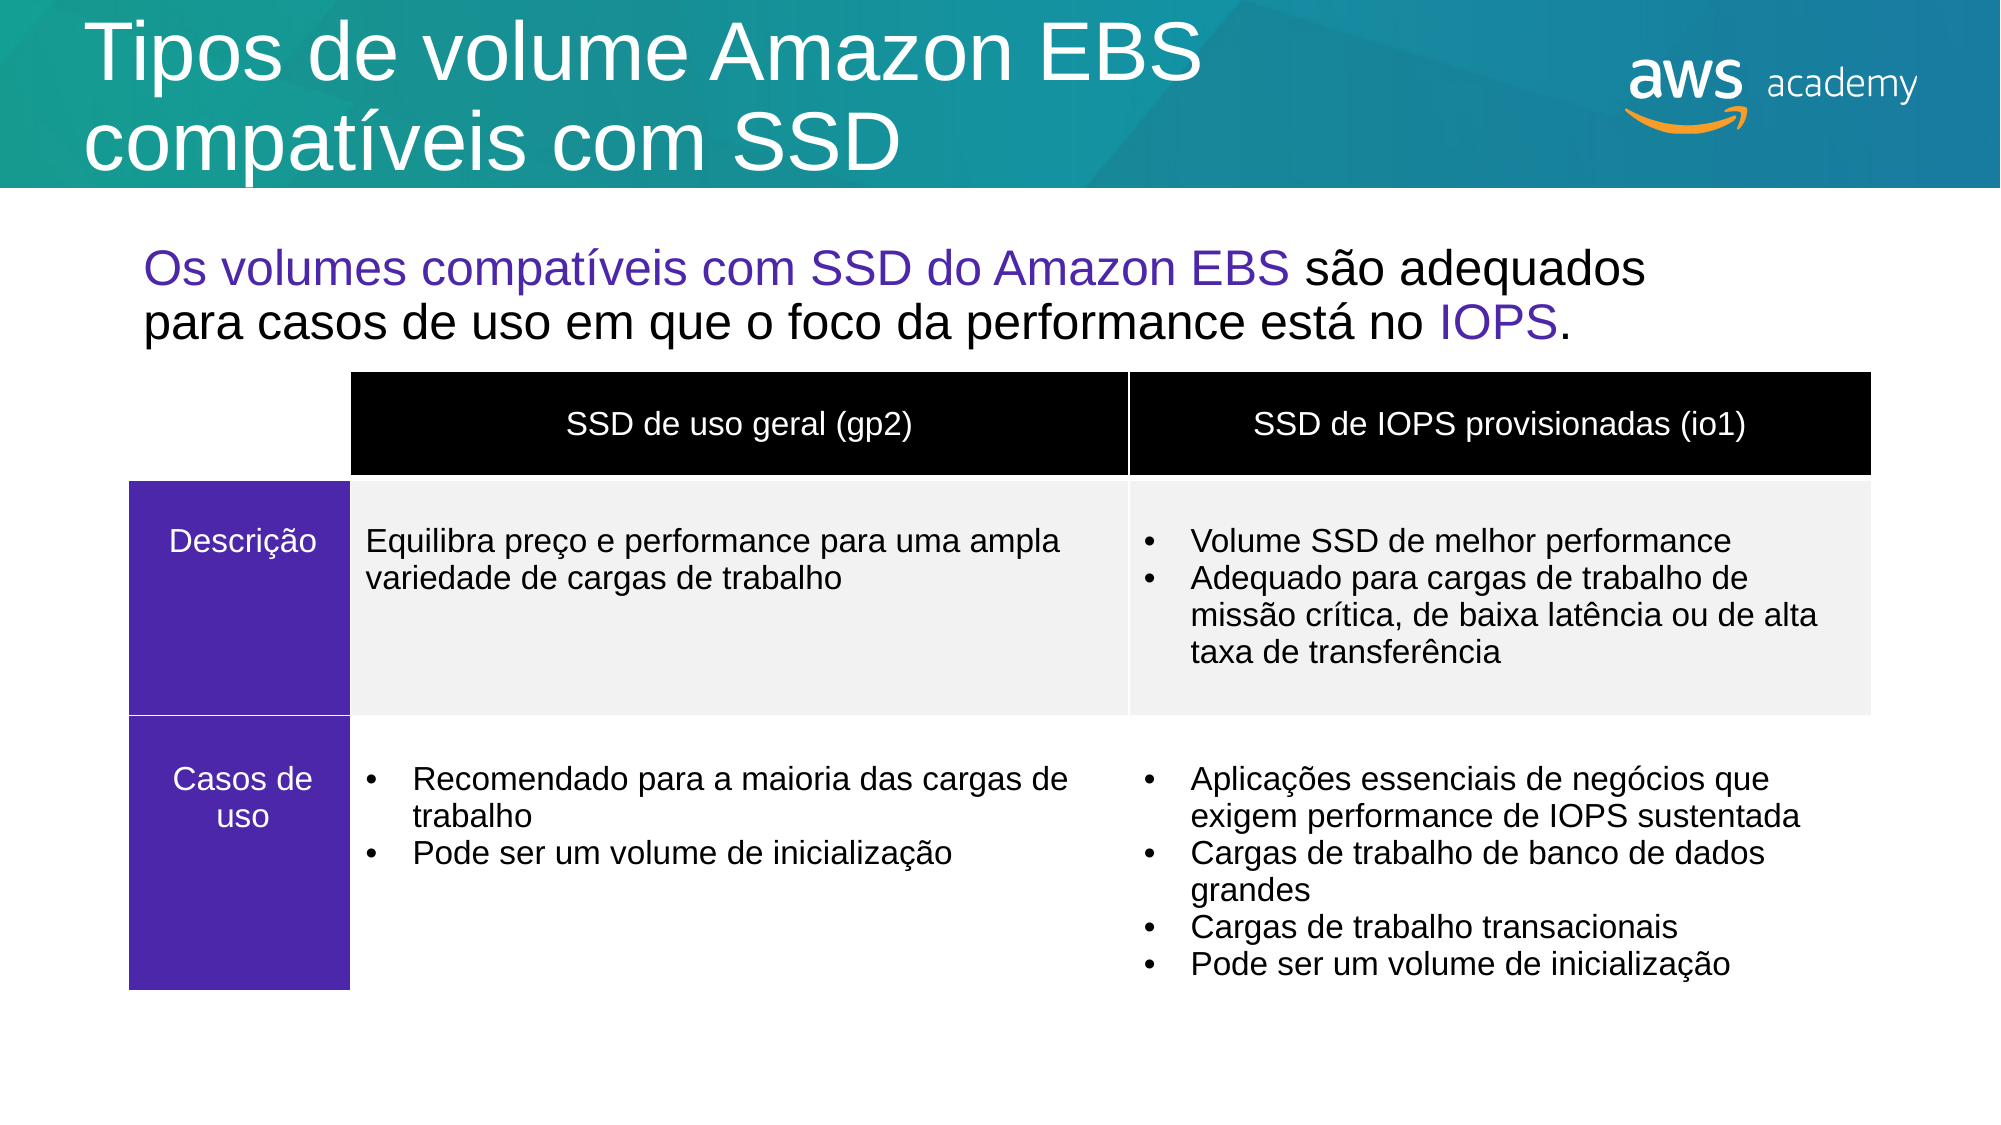

# Tipos de volume Amazon EBS compatíveis com SSD
Os volumes compatíveis com SSD do Amazon EBS são adequados para casos de uso em que o foco da performance está no IOPS.
|  | SSD de uso geral (gp2) | SSD de IOPS provisionadas (io1) |
| --- | --- | --- |
| Descrição | Equilibra preço e performance para uma ampla variedade de cargas de trabalho | Volume SSD de melhor performance Adequado para cargas de trabalho de missão crítica, de baixa latência ou de alta taxa de transferência |
| Casos de uso | Recomendado para a maioria das cargas de trabalho Pode ser um volume de inicialização | Aplicações essenciais de negócios que exigem performance de IOPS sustentada Cargas de trabalho de banco de dados grandes Cargas de trabalho transacionais Pode ser um volume de inicialização |